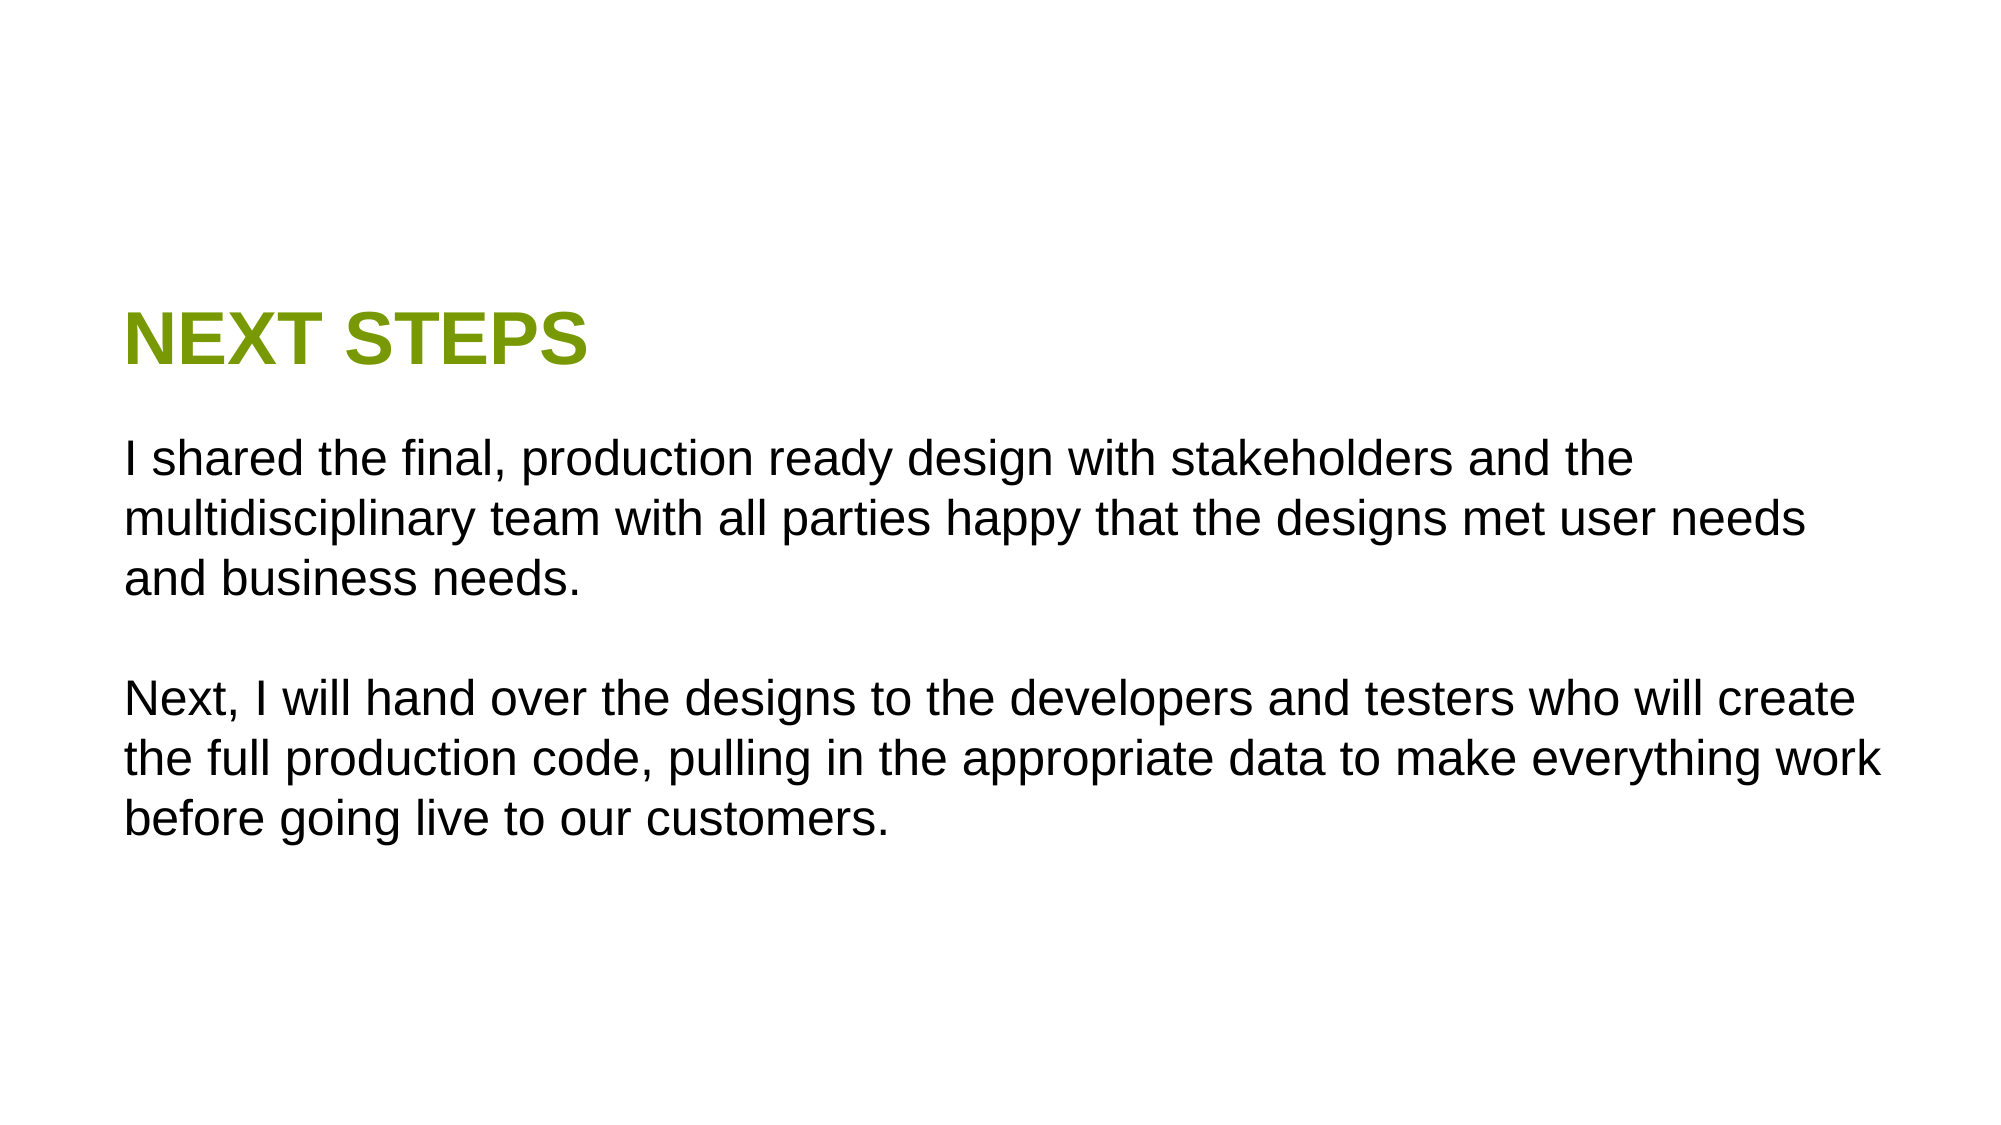

NEXT STEPS
I shared the final, production ready design with stakeholders and the multidisciplinary team with all parties happy that the designs met user needs and business needs.

Next, I will hand over the designs to the developers and testers who will create the full production code, pulling in the appropriate data to make everything work before going live to our customers.